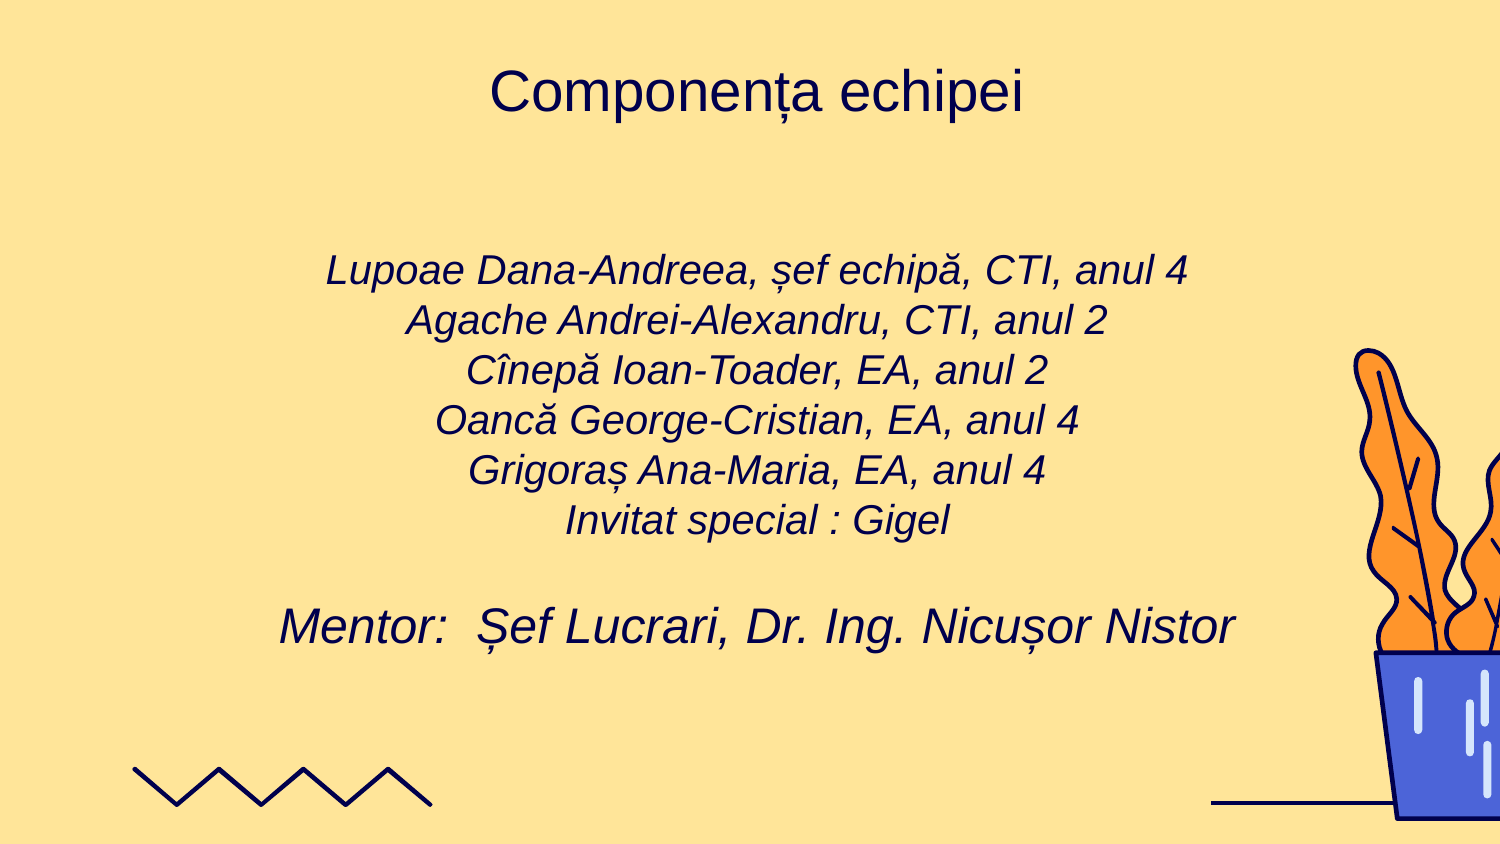

Componența echipei

Lupoae Dana-Andreea, șef echipă, CTI, anul 4
Agache Andrei-Alexandru, CTI, anul 2
Cînepă Ioan-Toader, EA, anul 2
Oancă George-Cristian, EA, anul 4
Grigoraș Ana-Maria, EA, anul 4
Invitat special : Gigel

Mentor:  Șef Lucrari, Dr. Ing. Nicușor Nistor